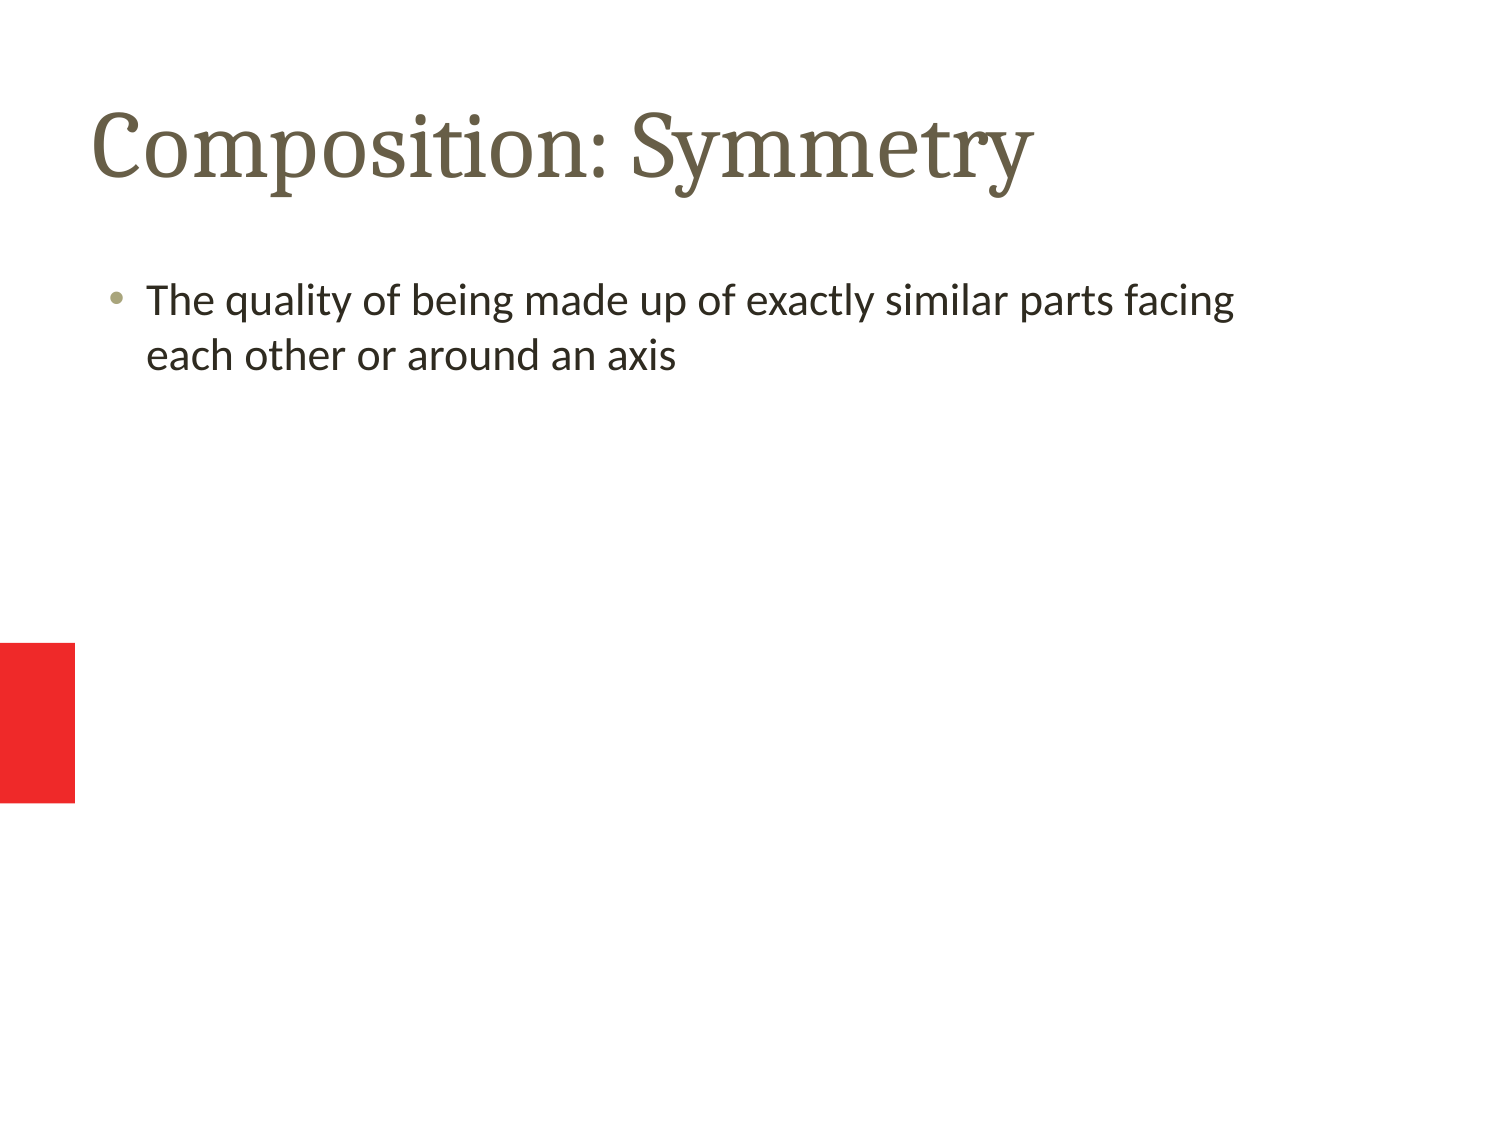

Composition: Symmetry
The quality of being made up of exactly similar parts facing each other or around an axis